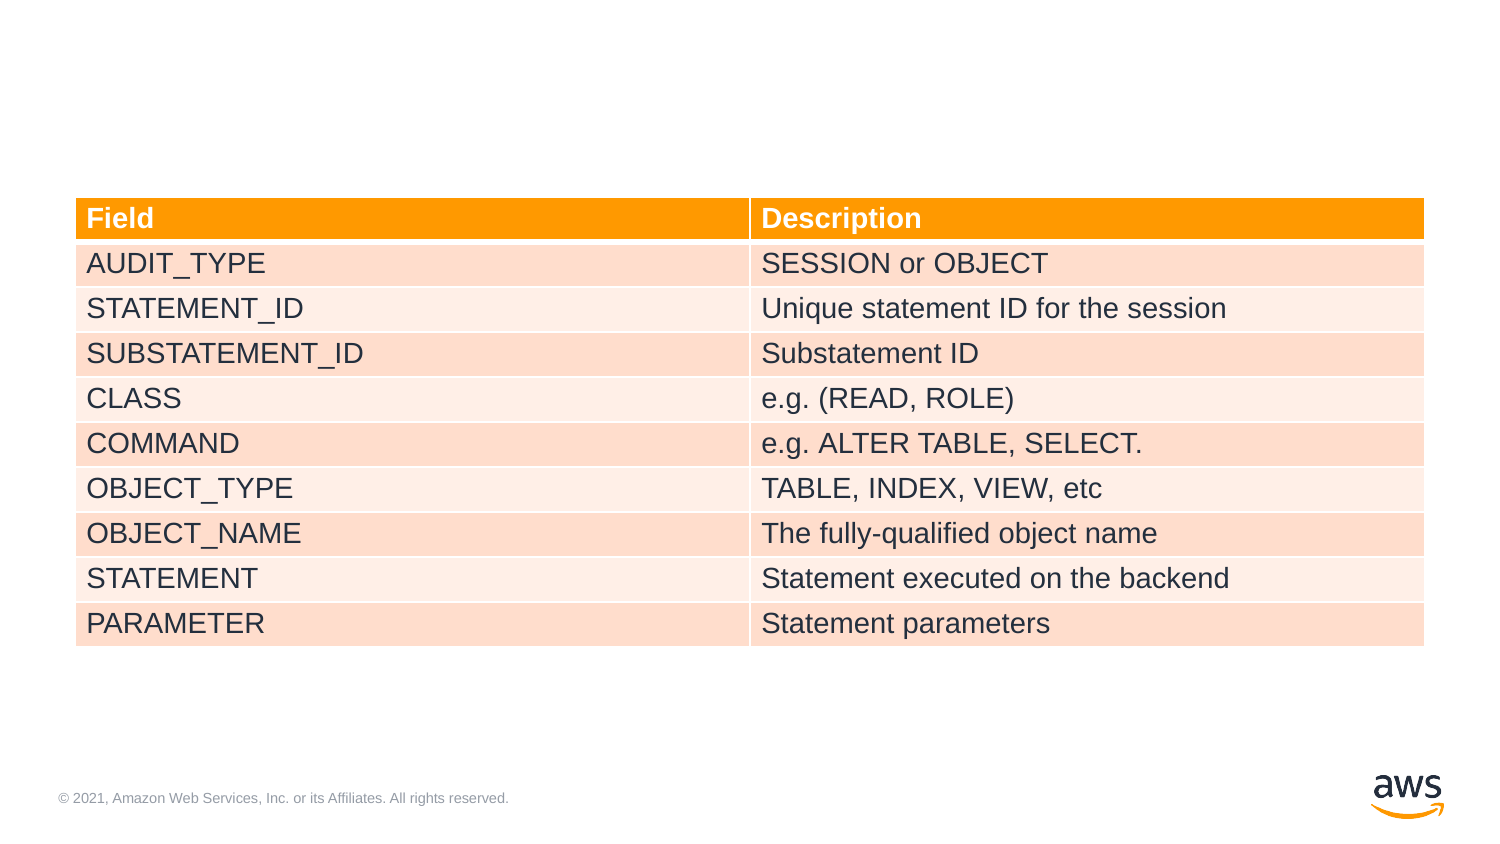

| Field | Description |
| --- | --- |
| AUDIT\_TYPE | SESSION or OBJECT |
| STATEMENT\_ID | Unique statement ID for the session |
| SUBSTATEMENT\_ID | Substatement ID |
| CLASS | e.g. (READ, ROLE) |
| COMMAND | e.g. ALTER TABLE, SELECT. |
| OBJECT\_TYPE | TABLE, INDEX, VIEW, etc |
| OBJECT\_NAME | The fully-qualified object name |
| STATEMENT | Statement executed on the backend |
| PARAMETER | Statement parameters |